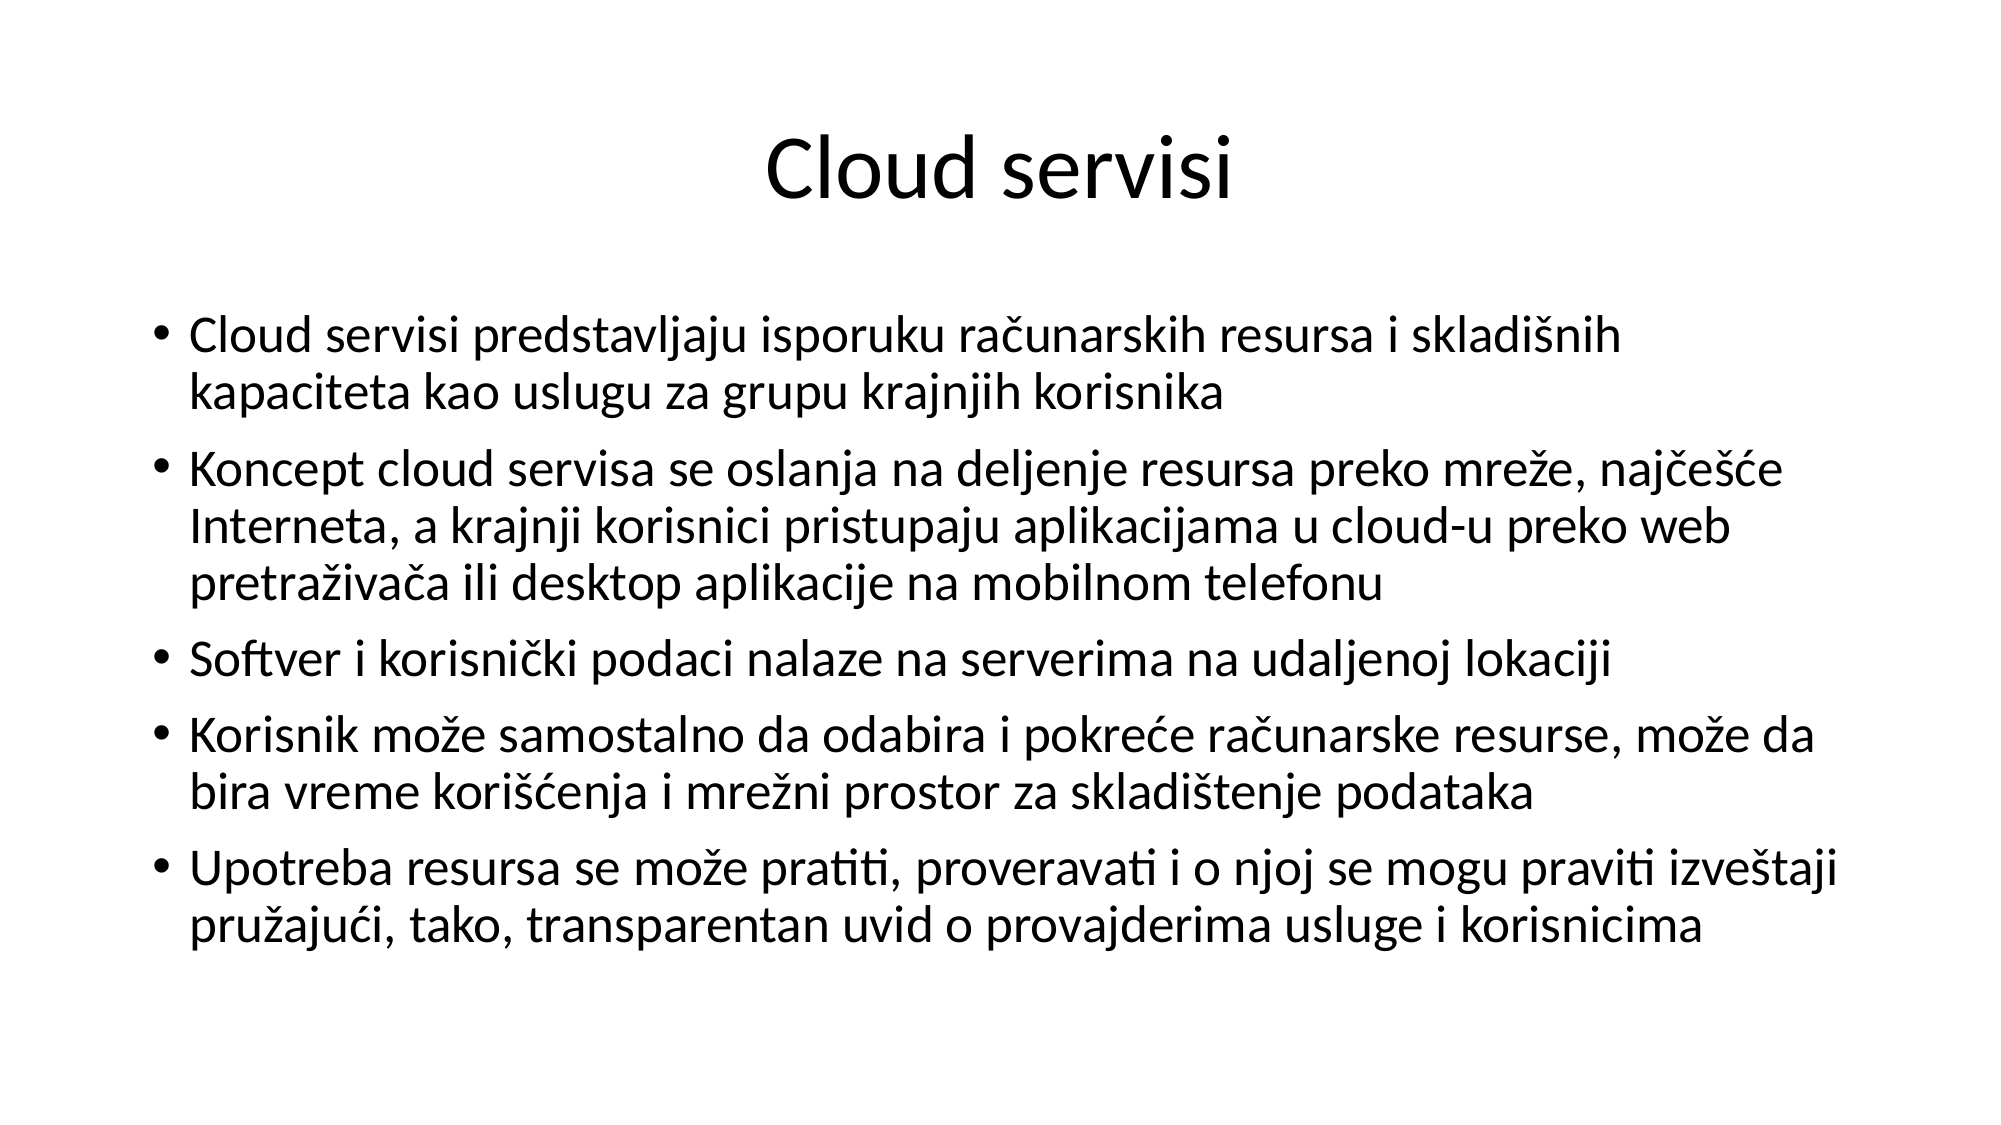

# Cloud servisi
Cloud servisi predstavljaju isporuku računarskih resursa i skladišnih kapaciteta kao uslugu za grupu krajnjih korisnika
Koncept cloud servisa se oslanja na deljenje resursa preko mreže, najčešće Interneta, a krajnji korisnici pristupaju aplikacijama u cloud-u preko web pretraživača ili desktop aplikacije na mobilnom telefonu
Softver i korisnički podaci nalaze na serverima na udaljenoj lokaciji
Korisnik može samostalno da odabira i pokreće računarske resurse, može da bira vreme korišćenja i mrežni prostor za skladištenje podataka
Upotreba resursa se može pratiti, proveravati i o njoj se mogu praviti izveštaji pružajući, tako, transparentan uvid o provajderima usluge i korisnicima